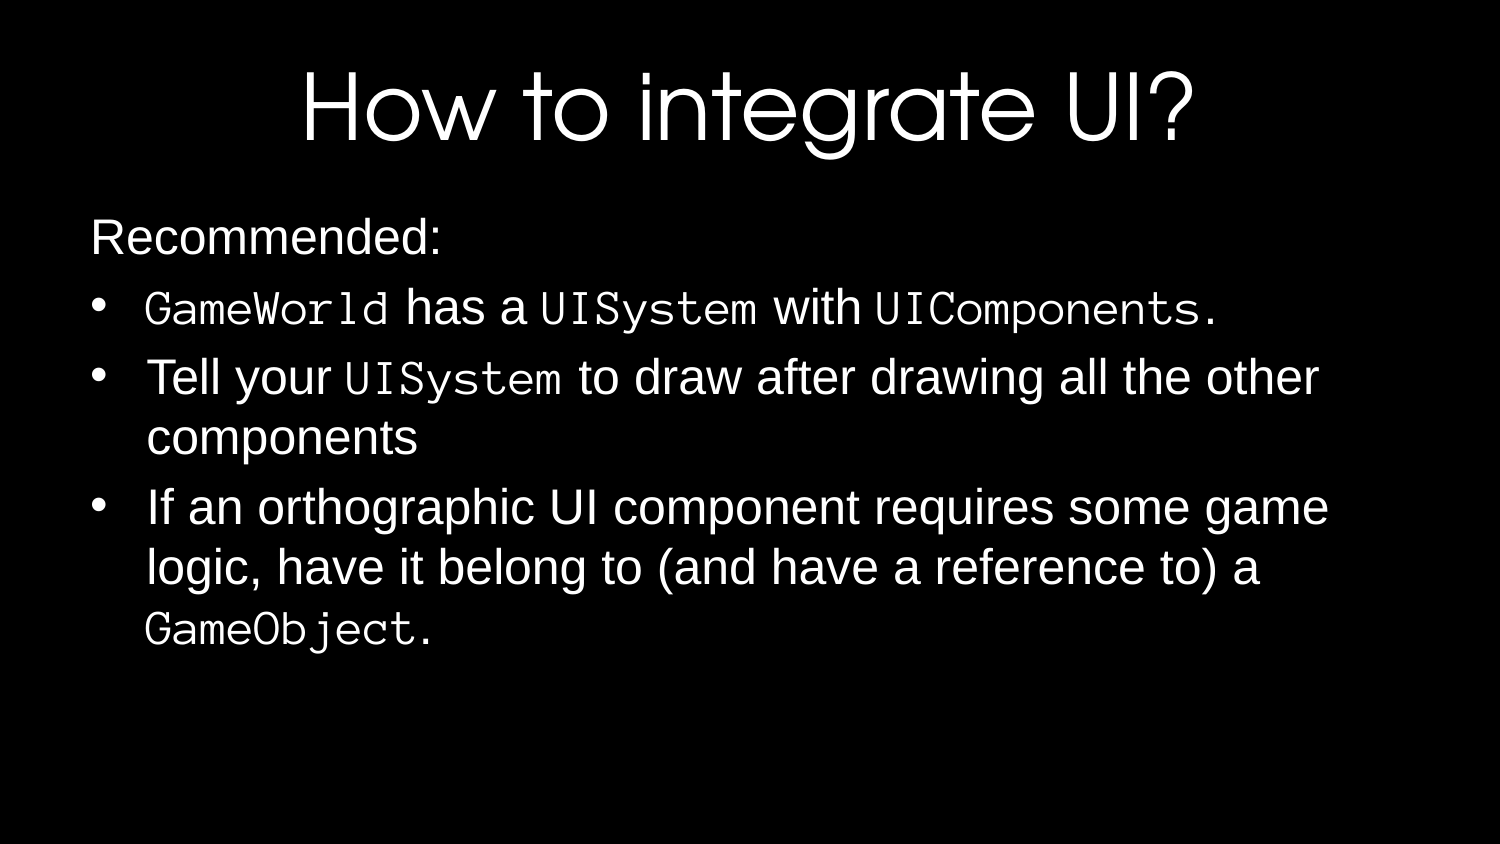

# How to integrate UI?
Recommended:
GameWorld has a UISystem with UIComponents.
Tell your UISystem to draw after drawing all the other components
If an orthographic UI component requires some game logic, have it belong to (and have a reference to) a GameObject.